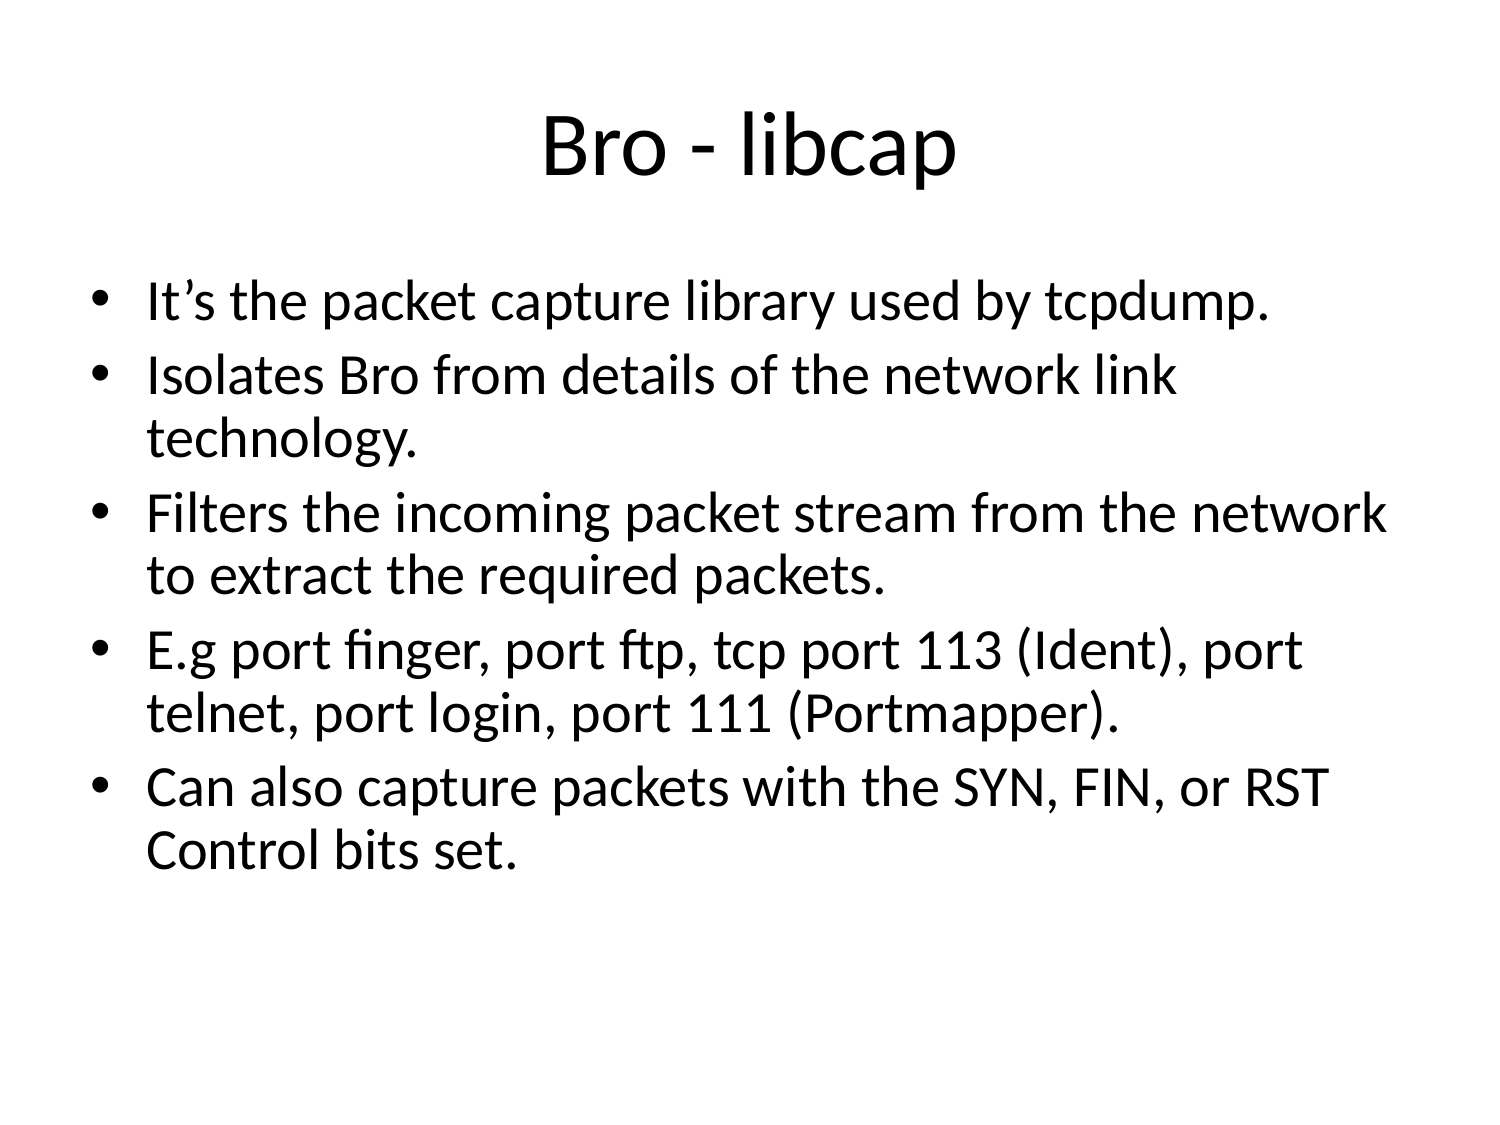

# Bro - libcap
It’s the packet capture library used by tcpdump.
Isolates Bro from details of the network link technology.
Filters the incoming packet stream from the network to extract the required packets.
E.g port finger, port ftp, tcp port 113 (Ident), port telnet, port login, port 111 (Portmapper).
Can also capture packets with the SYN, FIN, or RST Control bits set.